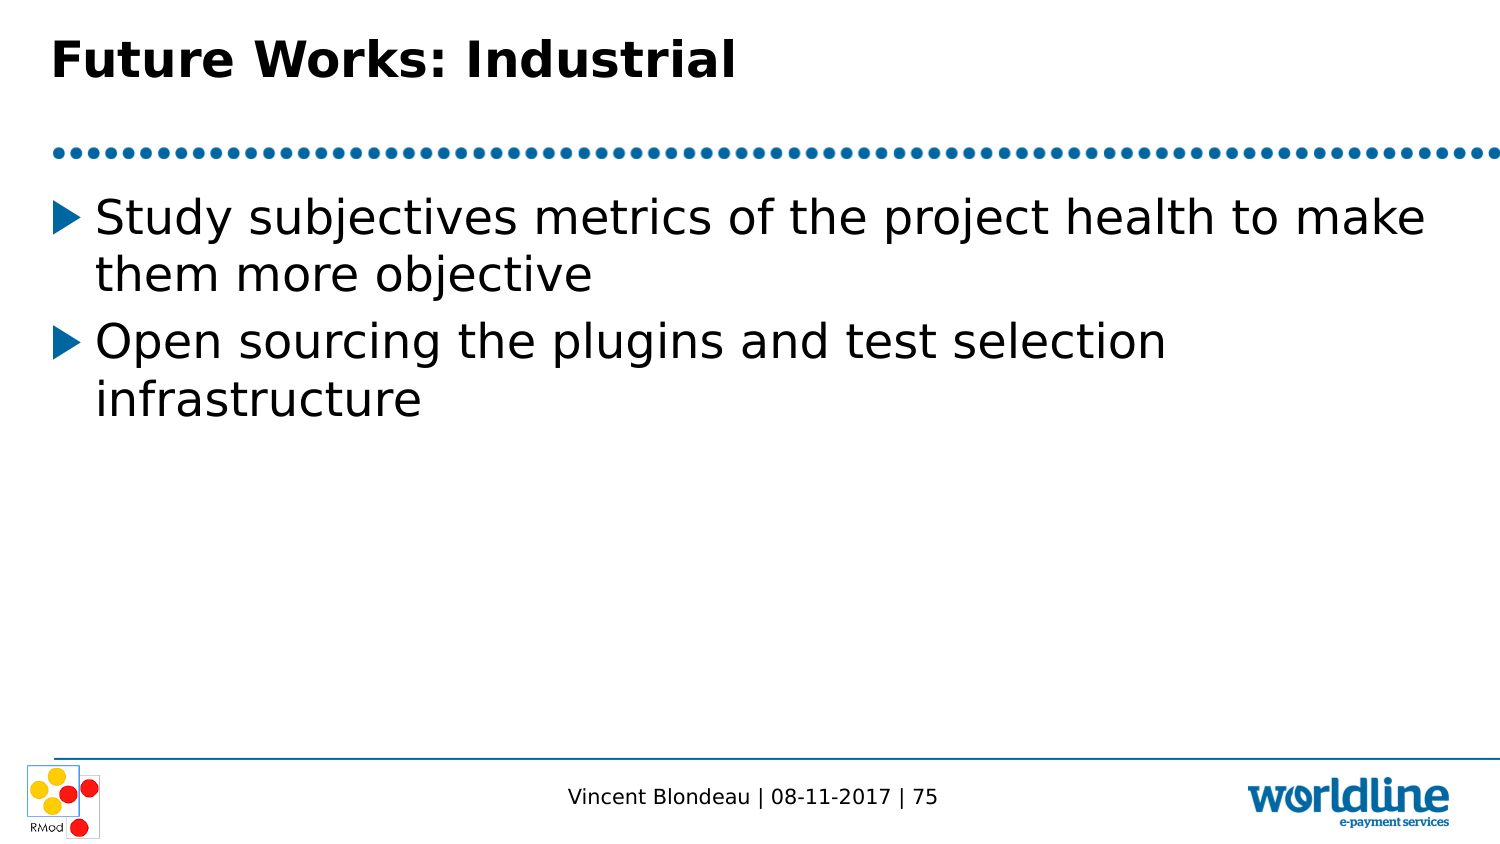

# Future Works: Industrial
Study subjectives metrics of the project health to make them more objective
Open sourcing the plugins and test selection infrastructure